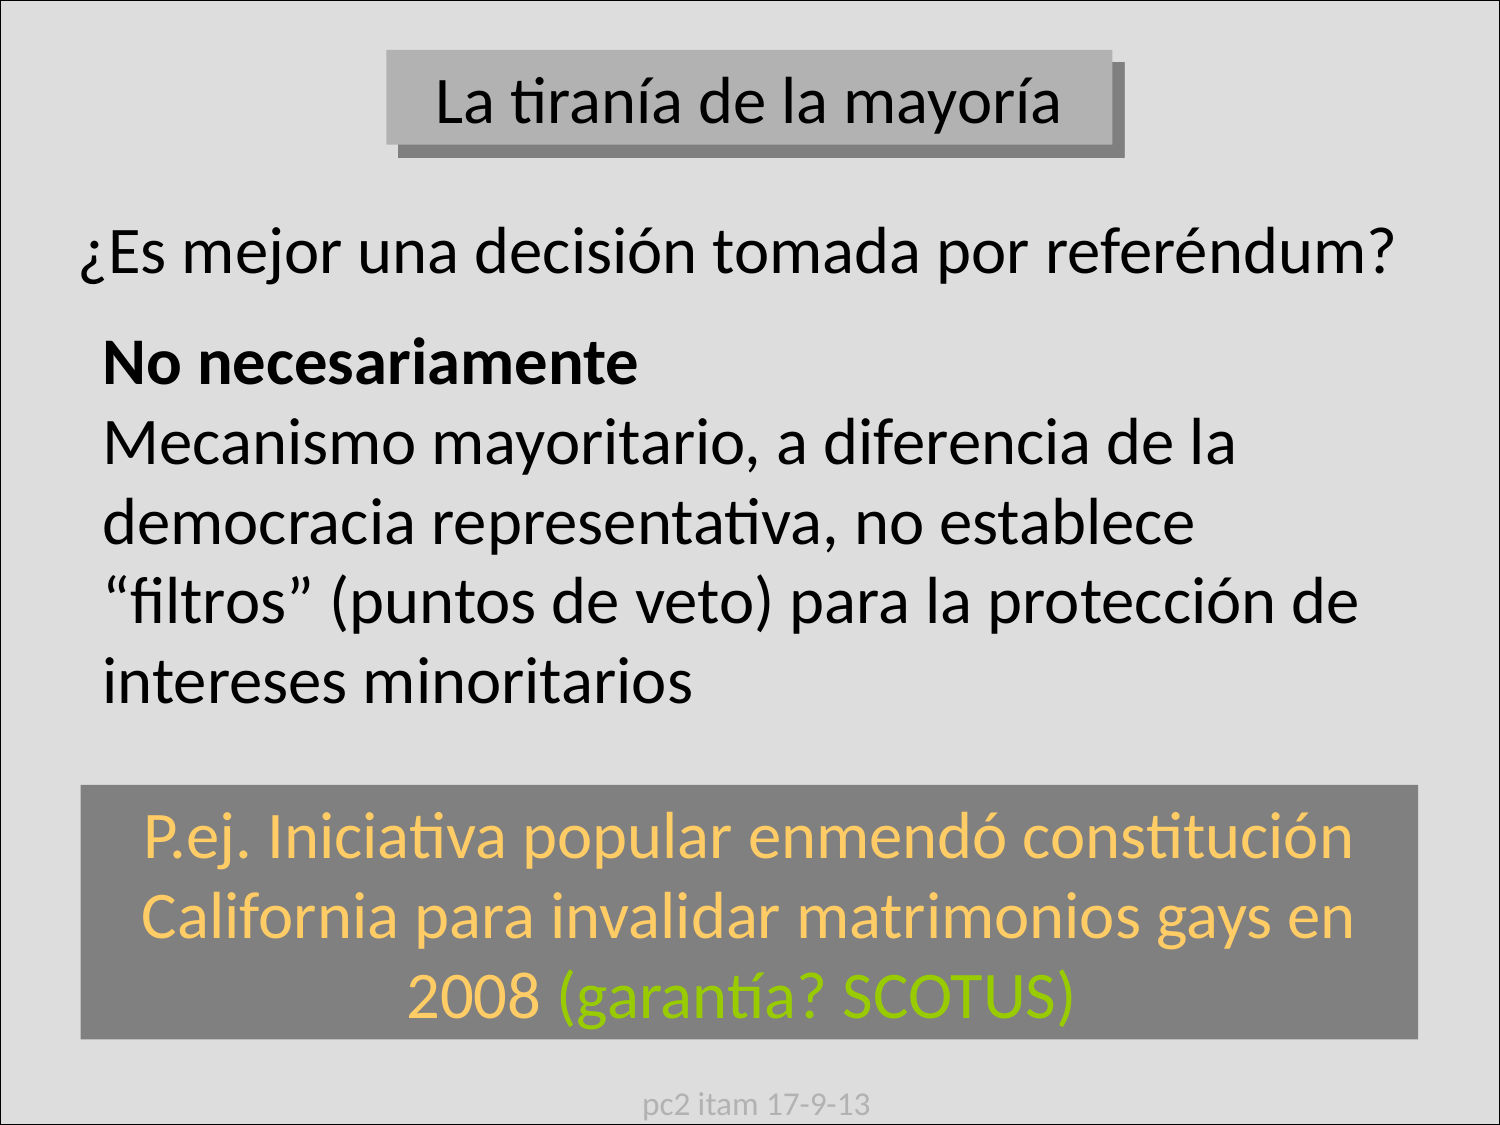

La tiranía de la mayoría
¿Es mejor una decisión tomada por referéndum?
No necesariamente
Mecanismo mayoritario, a diferencia de la democracia representativa, no establece “filtros” (puntos de veto) para la protección de intereses minoritarios
P.ej. Iniciativa popular enmendó constitución California para invalidar matrimonios gays en 2008 (garantía? SCOTUS)